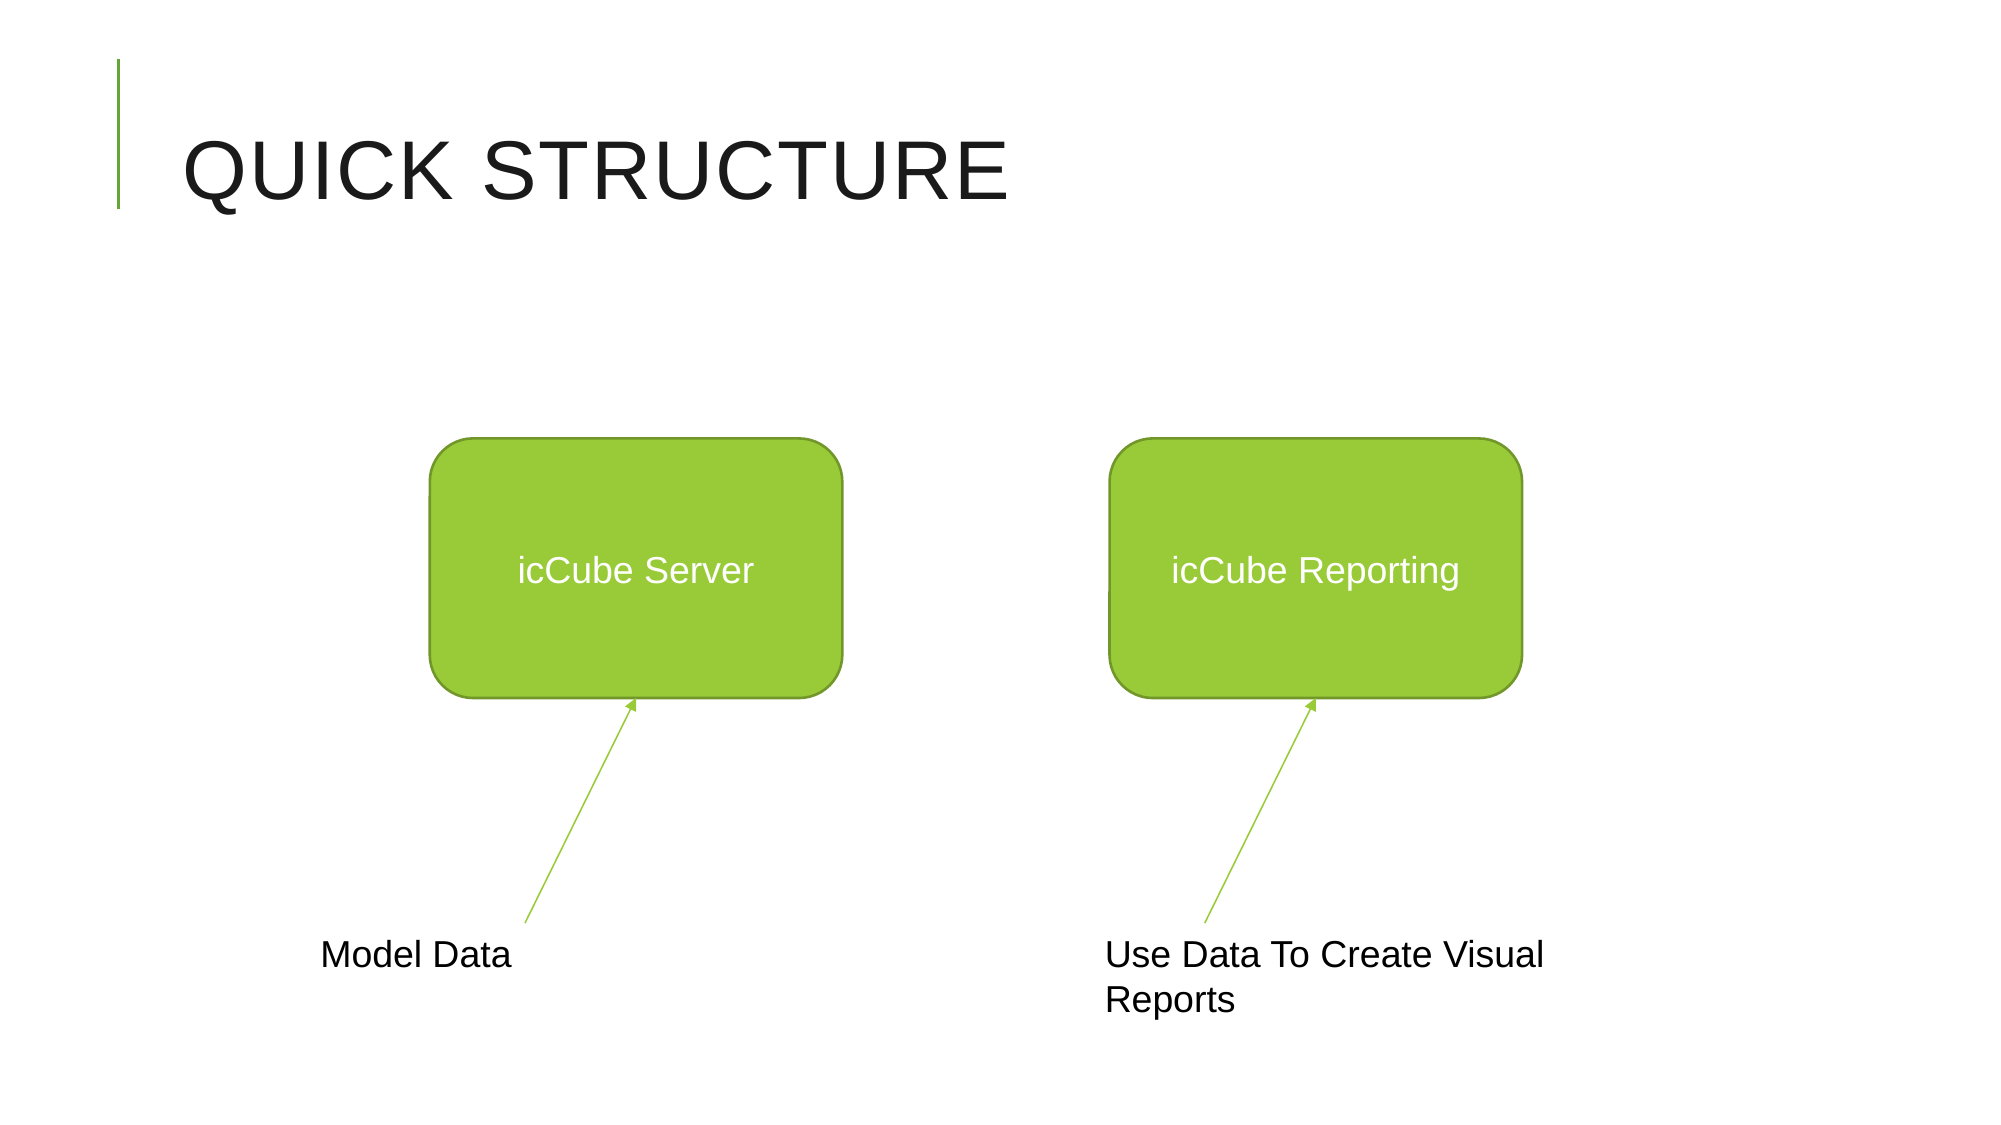

# QUICK STRUCTURE
icCube Reporting
icCube Server
Model Data
Use Data To Create Visual Reports